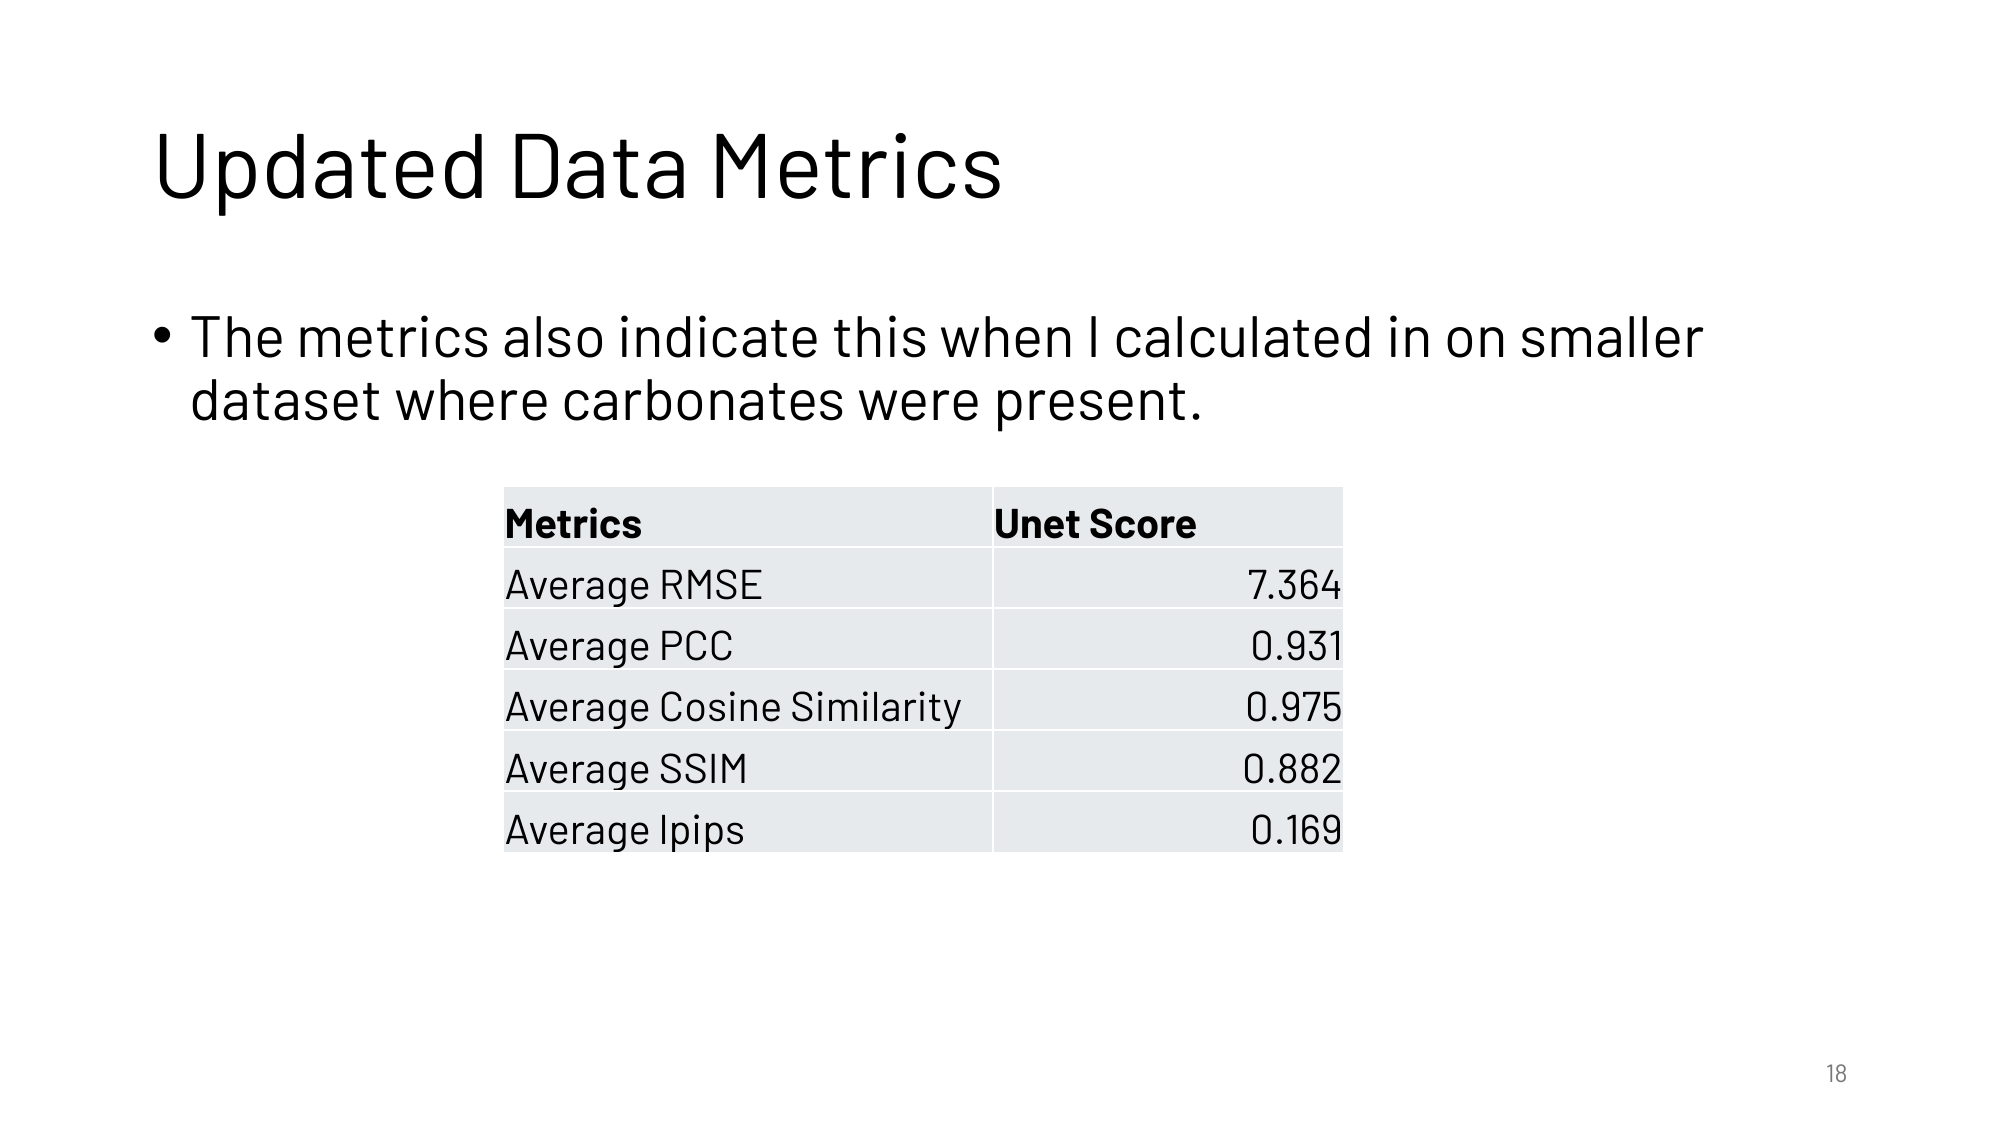

# Updated Data Metrics
The metrics also indicate this when I calculated in on smaller dataset where carbonates were present.
| Metrics | Unet Score |
| --- | --- |
| Average RMSE | 7.364 |
| Average PCC | 0.931 |
| Average Cosine Similarity | 0.975 |
| Average SSIM | 0.882 |
| Average lpips | 0.169 |
18